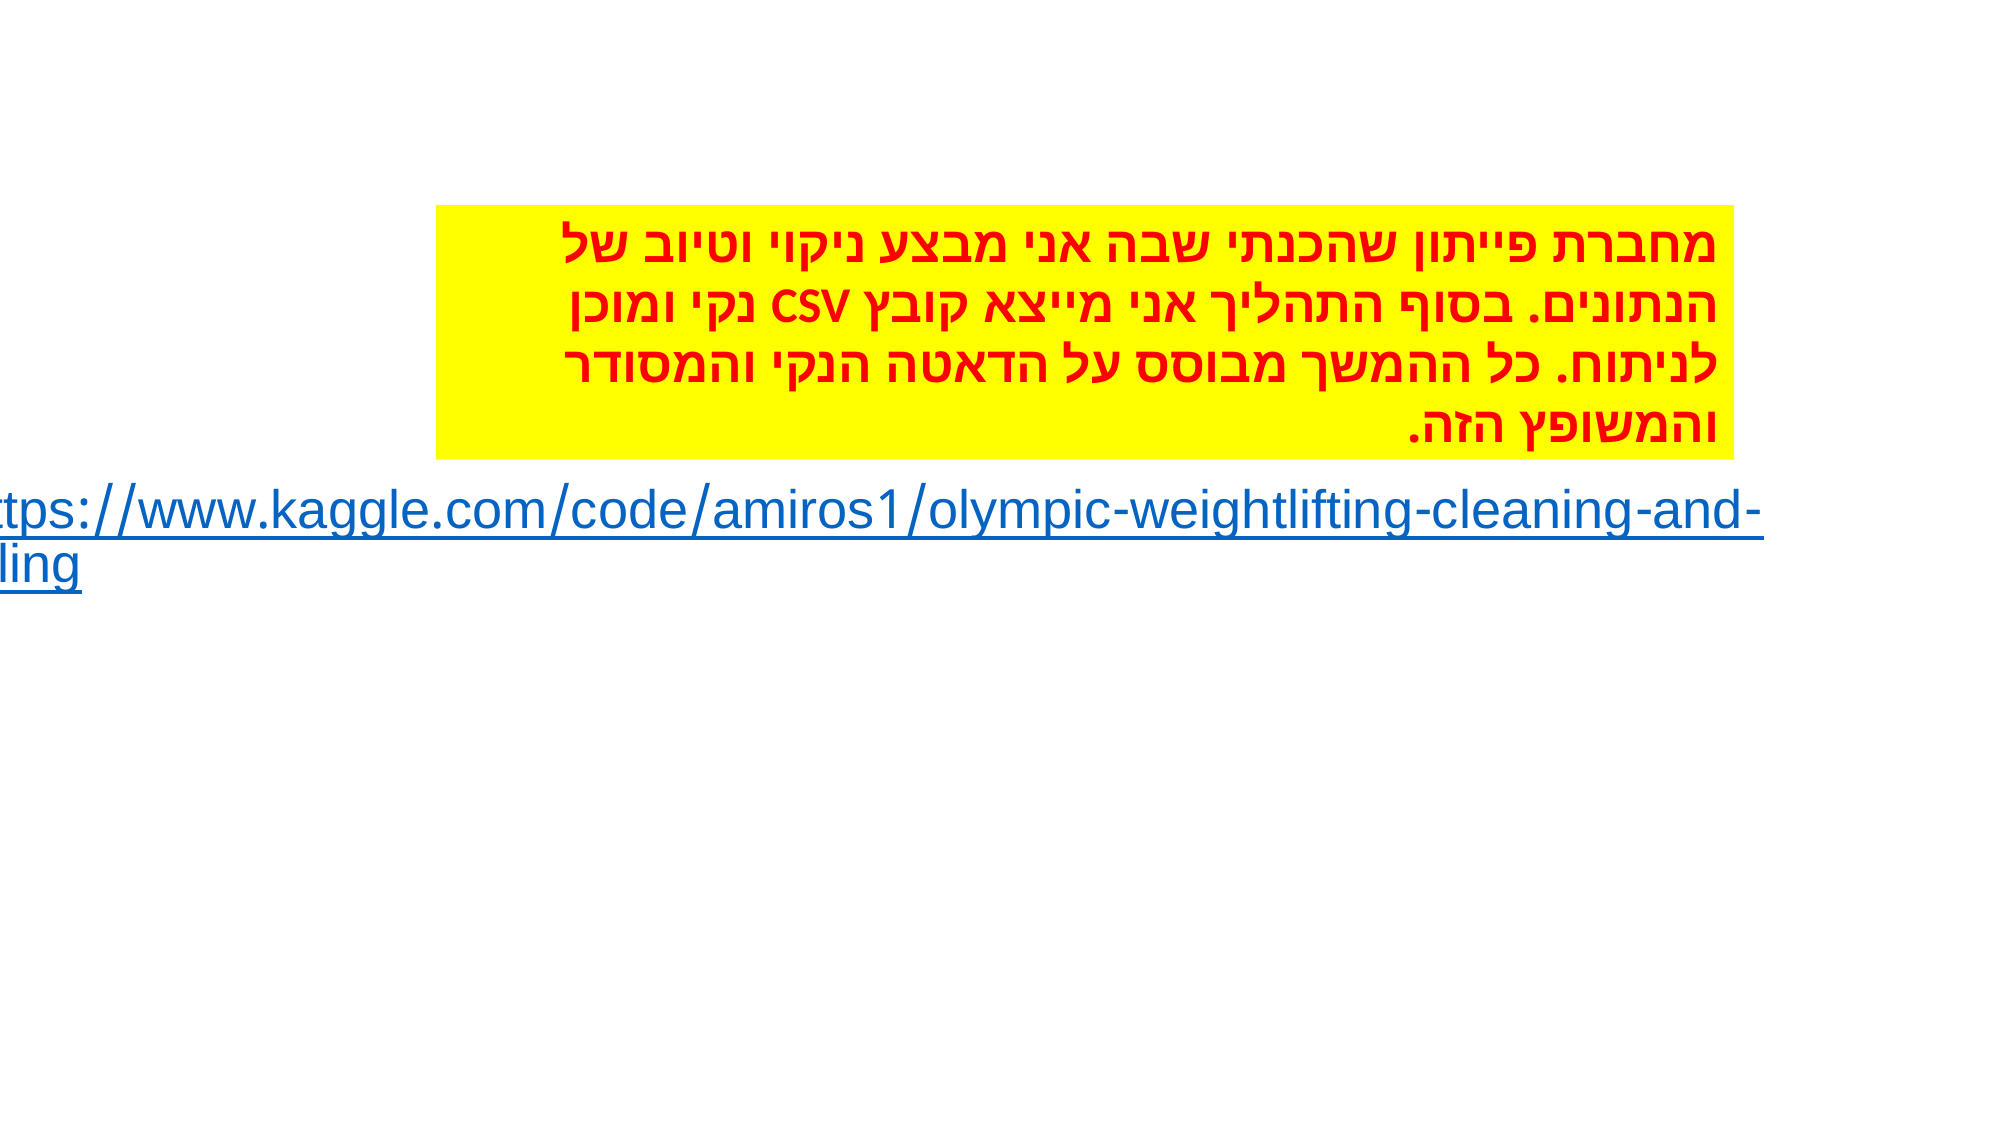

מחברת פייתון שהכנתי שבה אני מבצע ניקוי וטיוב של הנתונים. בסוף התהליך אני מייצא קובץ CSV נקי ומוכן לניתוח. כל ההמשך מבוסס על הדאטה הנקי והמסודר והמשופץ הזה.
https://www.kaggle.com/code/amiros1/olympic-weightlifting-cleaning-and-filling